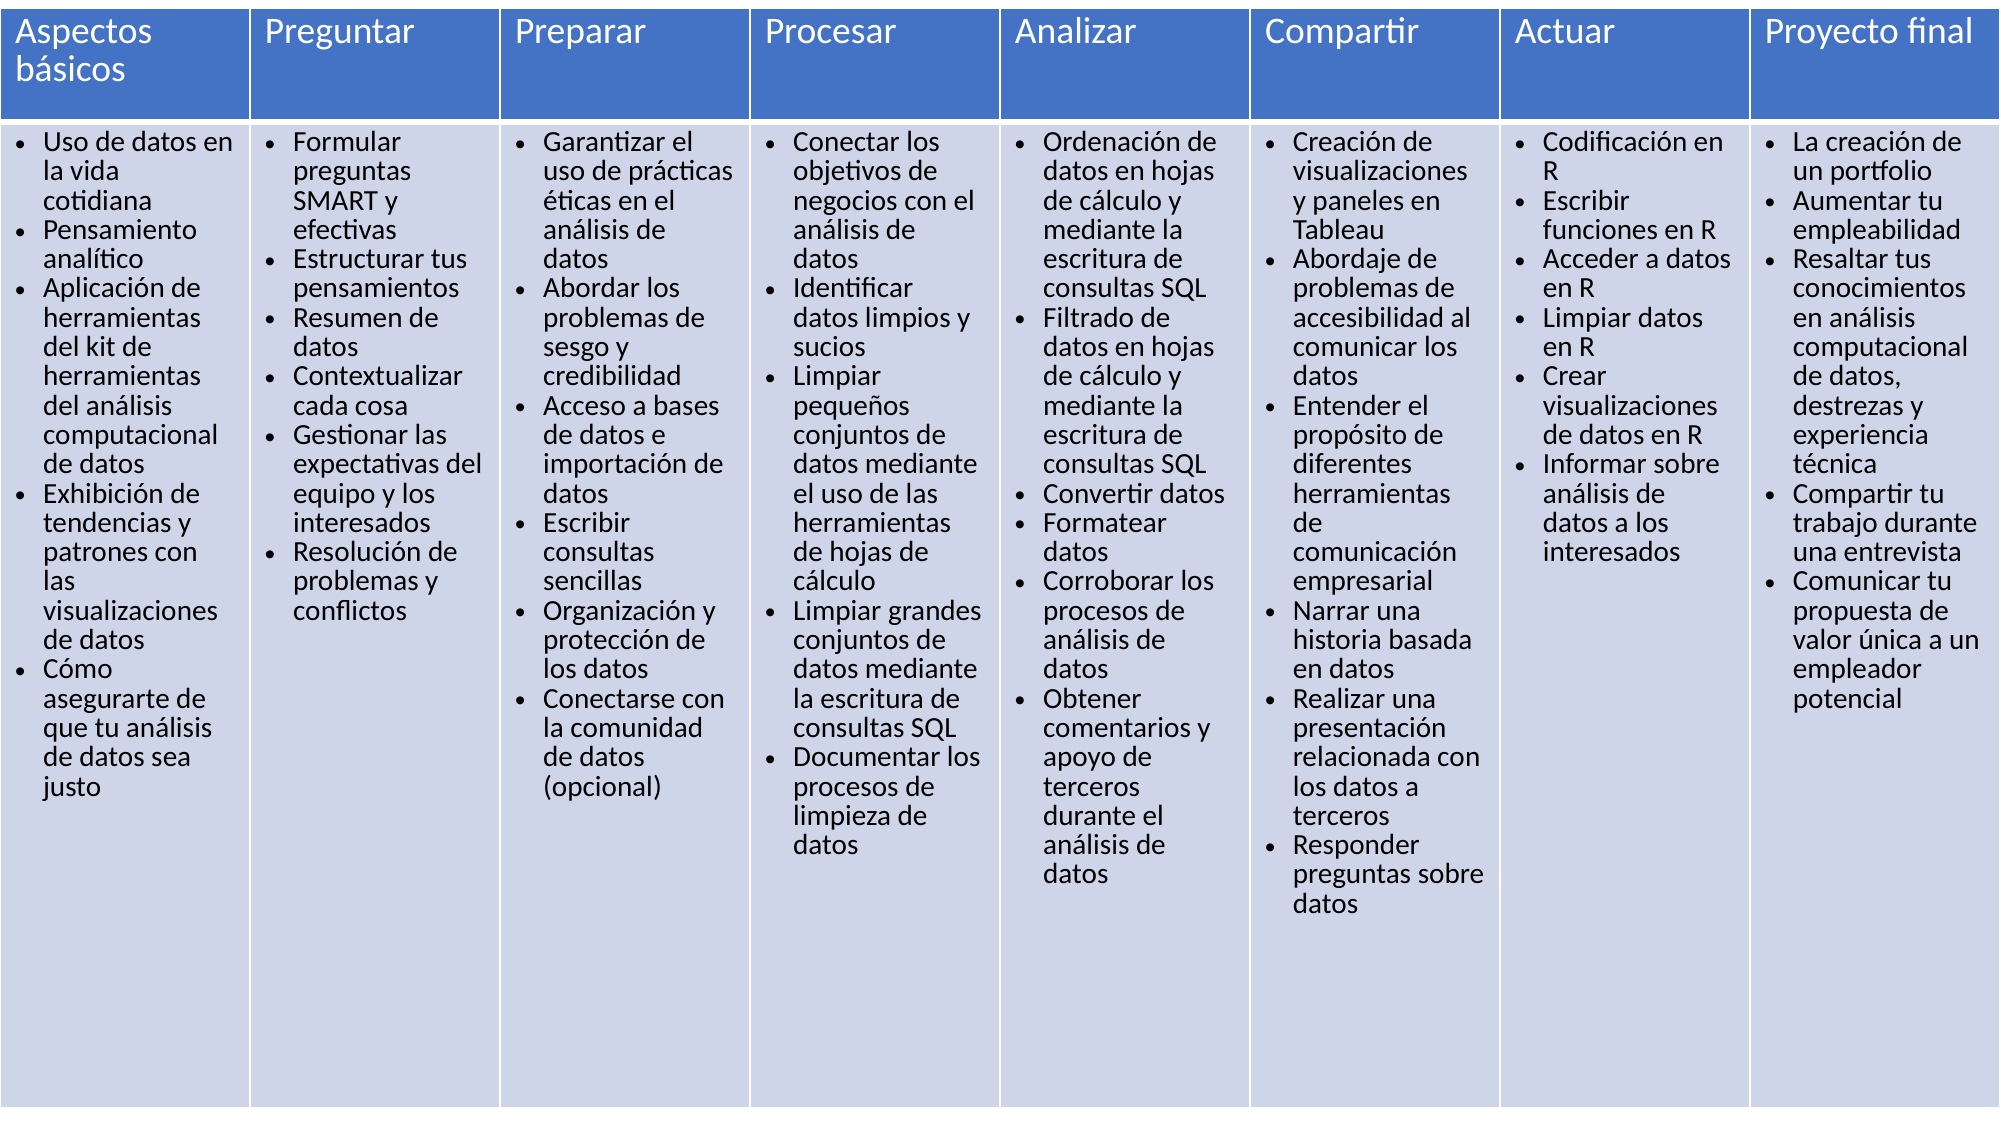

| Aspectos básicos | Preguntar | Preparar | Procesar | Analizar | Compartir | Actuar | Proyecto final |
| --- | --- | --- | --- | --- | --- | --- | --- |
| Uso de datos en la vida cotidiana Pensamiento analítico Aplicación de herramientas del kit de herramientas del análisis computacional de datos Exhibición de tendencias y patrones con las visualizaciones de datos Cómo asegurarte de que tu análisis de datos sea justo | Formular preguntas SMART y efectivas Estructurar tus pensamientos Resumen de datos Contextualizar cada cosa Gestionar las expectativas del equipo y los interesados Resolución de problemas y conflictos | Garantizar el uso de prácticas éticas en el análisis de datos Abordar los problemas de sesgo y credibilidad Acceso a bases de datos e importación de datos Escribir consultas sencillas Organización y protección de los datos Conectarse con la comunidad de datos (opcional) | Conectar los objetivos de negocios con el análisis de datos Identificar datos limpios y sucios Limpiar pequeños conjuntos de datos mediante el uso de las herramientas de hojas de cálculo Limpiar grandes conjuntos de datos mediante la escritura de consultas SQL Documentar los procesos de limpieza de datos | Ordenación de datos en hojas de cálculo y mediante la escritura de consultas SQL Filtrado de datos en hojas de cálculo y mediante la escritura de consultas SQL Convertir datos Formatear datos Corroborar los procesos de análisis de datos Obtener comentarios y apoyo de terceros durante el análisis de datos | Creación de visualizaciones y paneles en Tableau Abordaje de problemas de accesibilidad al comunicar los datos Entender el propósito de diferentes herramientas de comunicación empresarial Narrar una historia basada en datos Realizar una presentación relacionada con los datos a terceros Responder preguntas sobre datos | Codificación en R Escribir funciones en R Acceder a datos en R Limpiar datos en R Crear visualizaciones de datos en R Informar sobre análisis de datos a los interesados | La creación de un portfolio Aumentar tu empleabilidad Resaltar tus conocimientos en análisis computacional de datos, destrezas y experiencia técnica Compartir tu trabajo durante una entrevista Comunicar tu propuesta de valor única a un empleador potencial |